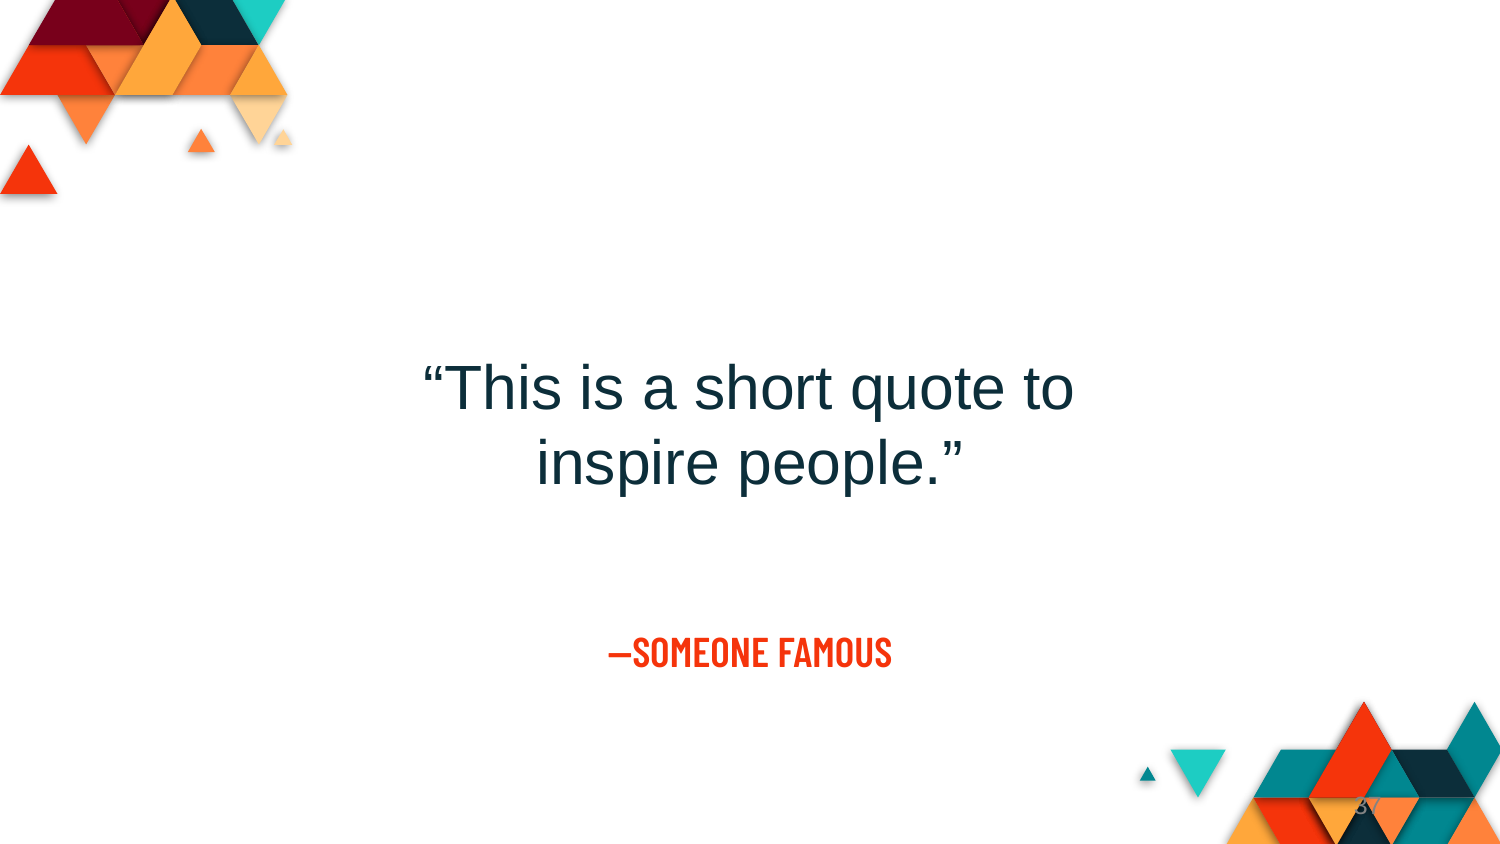

“This is a short quote to inspire people.”
# —SOMEONE FAMOUS
37